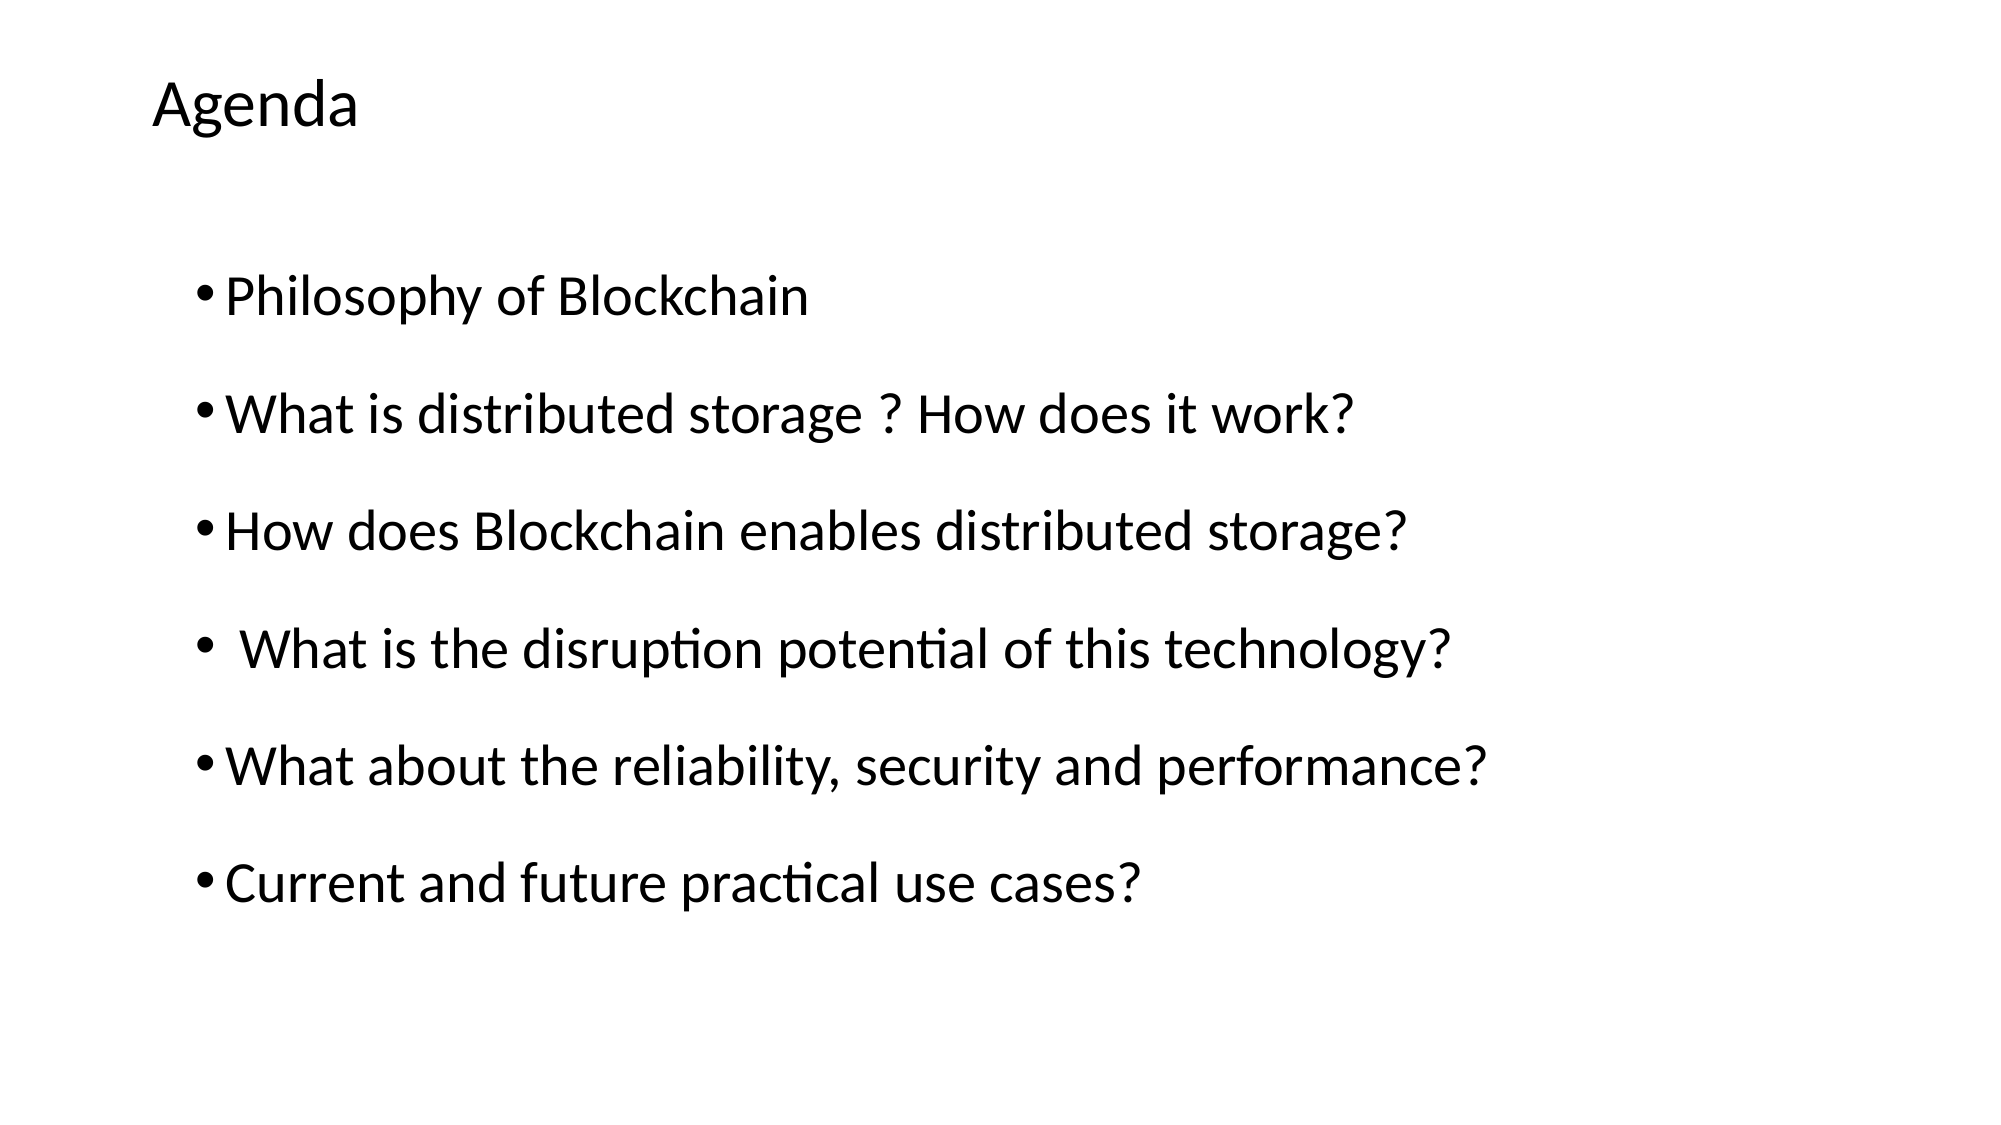

# Agenda
Philosophy of Blockchain
What is distributed storage ? How does it work?
How does Blockchain enables distributed storage?
 What is the disruption potential of this technology?
What about the reliability, security and performance?
Current and future practical use cases?